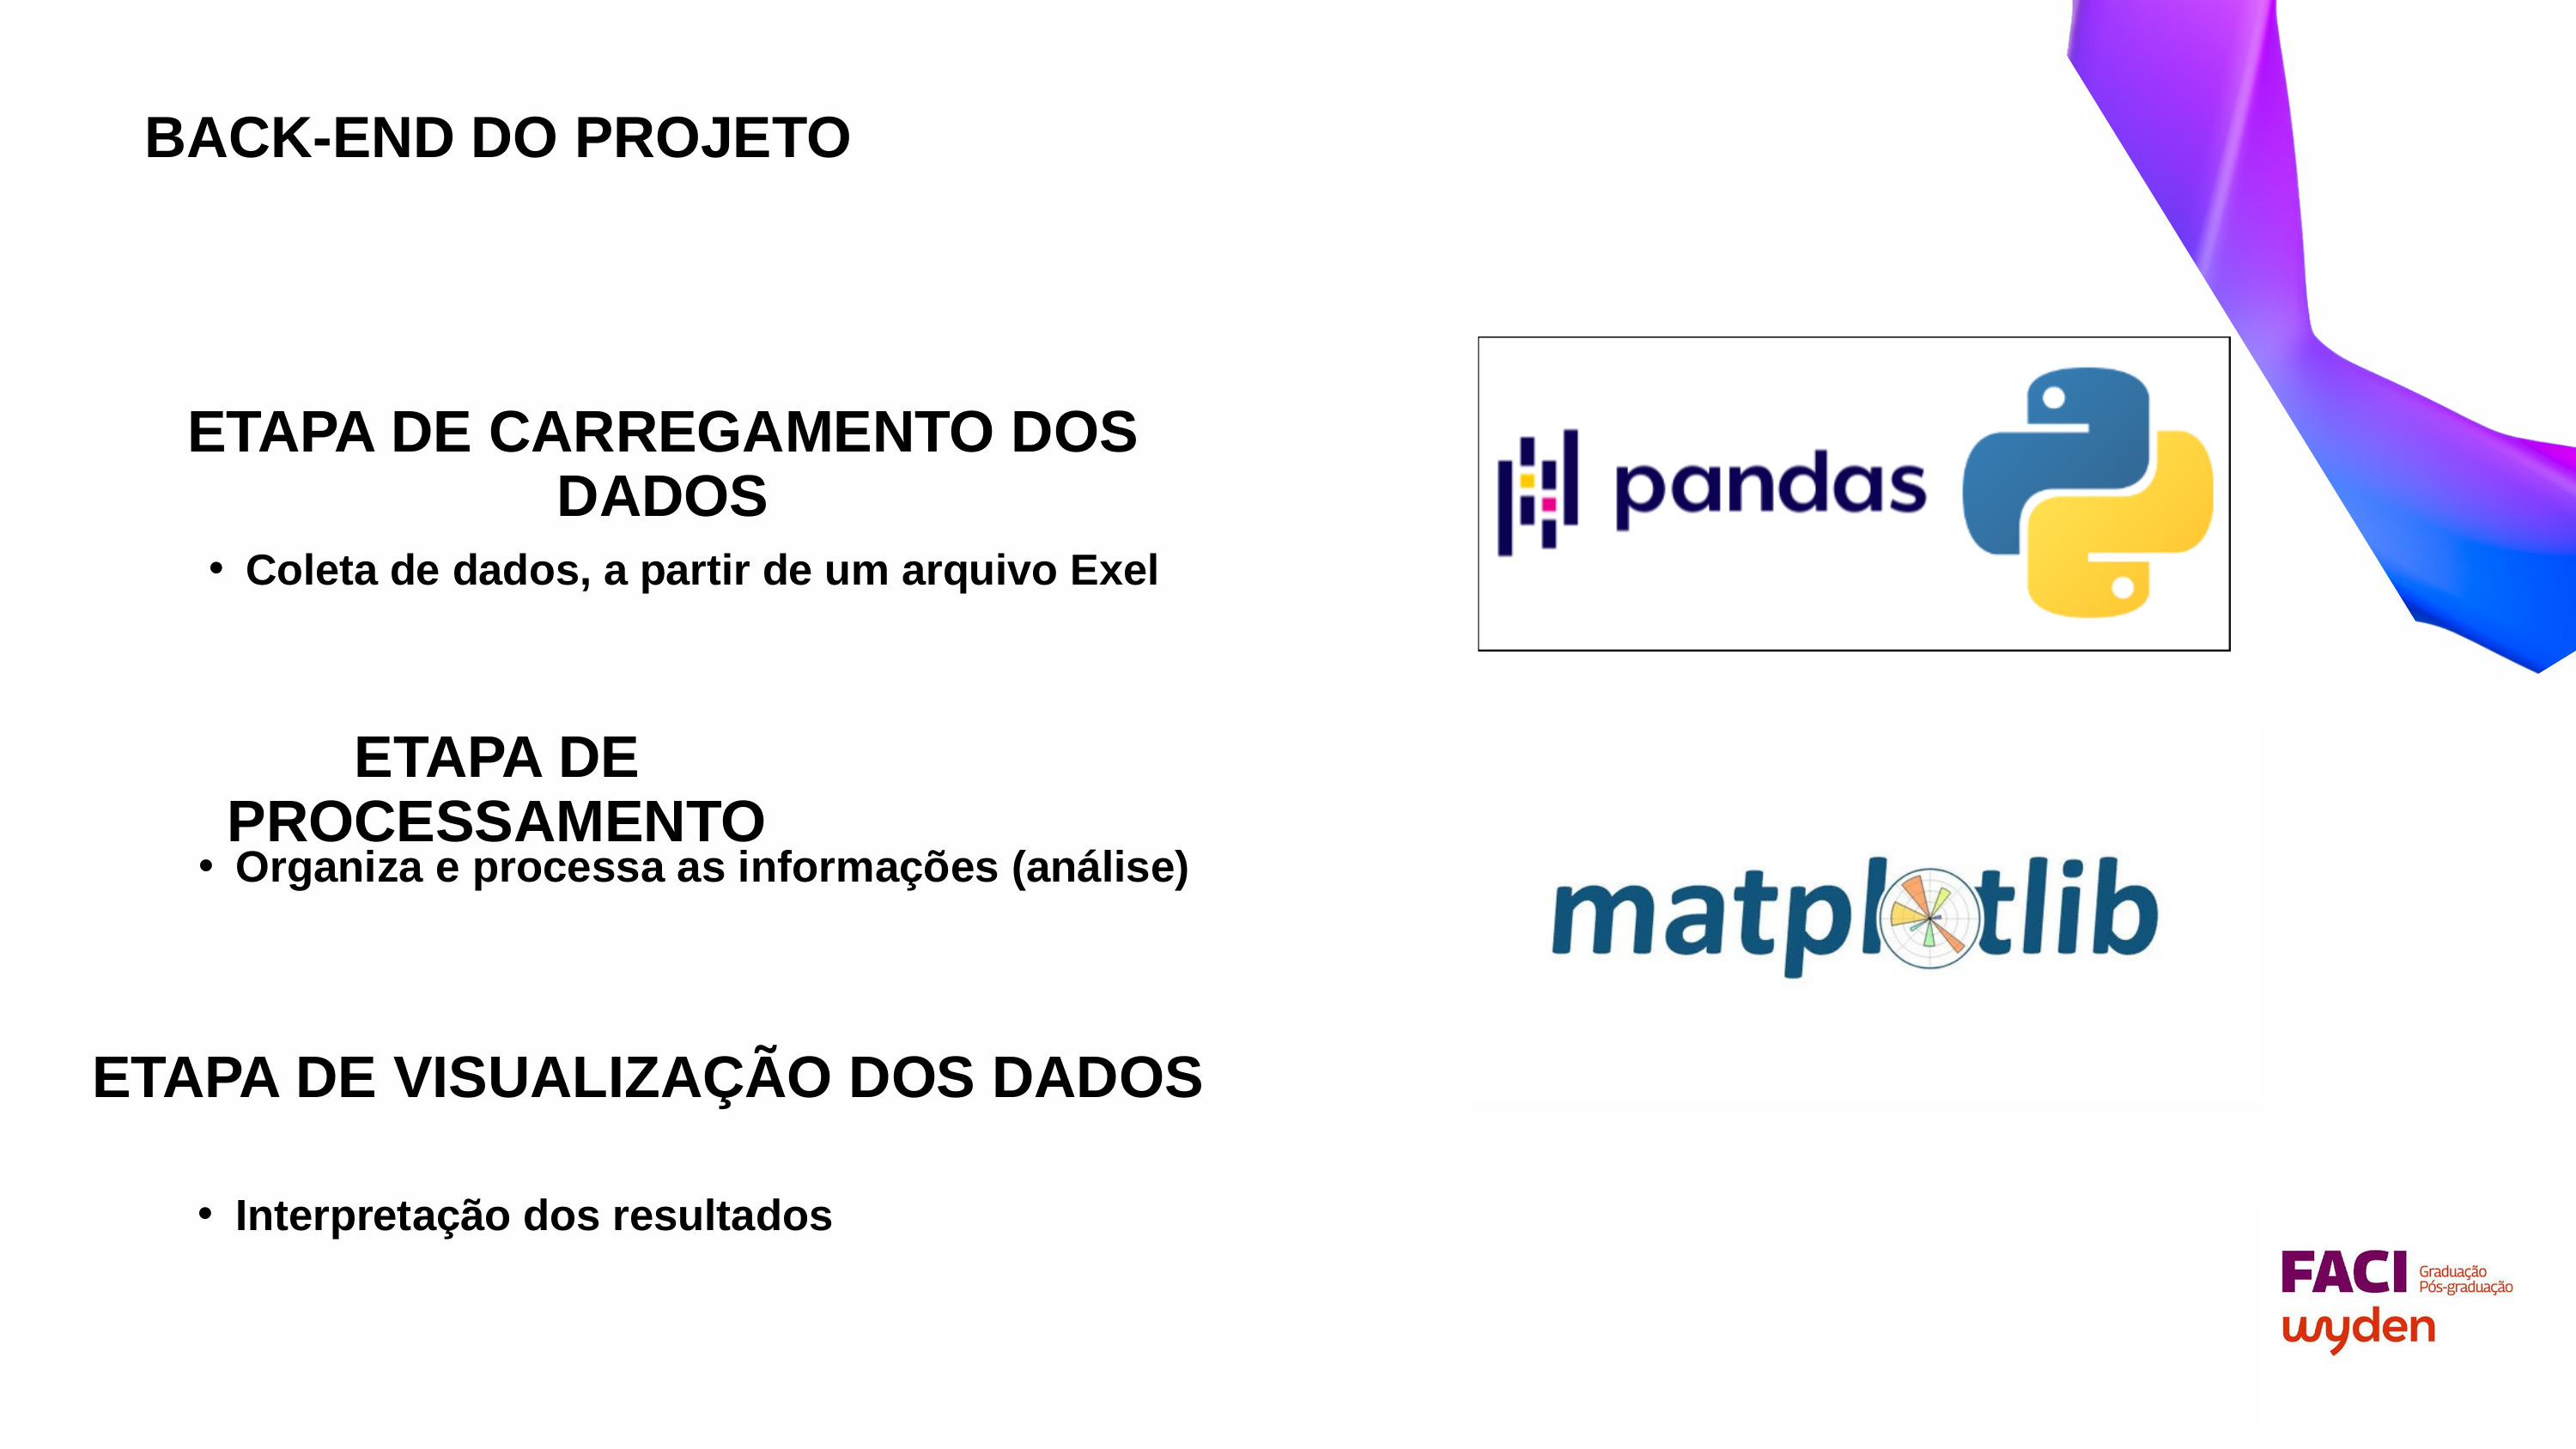

BACK-END DO PROJETO

ETAPA DE CARREGAMENTO DOS DADOS
Coleta de dados, a partir de um arquivo Exel

ETAPA DE PROCESSAMENTO

Organiza e processa as informações (análise)
ETAPA DE VISUALIZAÇÃO DOS DADOS
Interpretação dos resultados